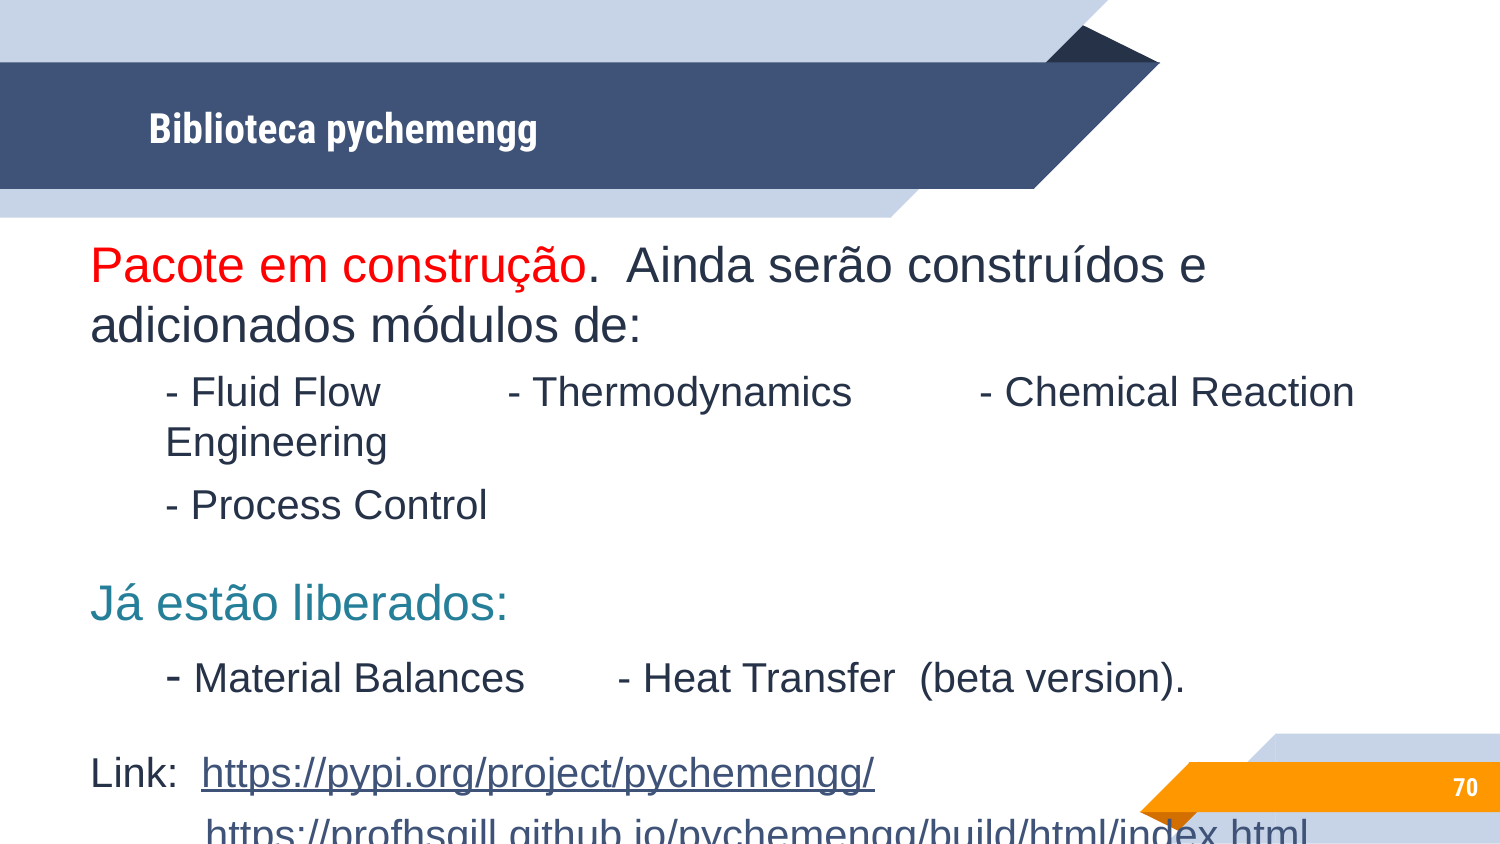

# Biblioteca pychemengg
Pacote em construção.  Ainda serão construídos e adicionados módulos de:
- Fluid Flow           - Thermodynamics           - Chemical Reaction Engineering
- Process Control

Já estão liberados:
- Material Balances        - Heat Transfer  (beta version).

Link:  https://pypi.org/project/pychemengg/
          https://profhsgill.github.io/pychemengg/build/html/index.html

70